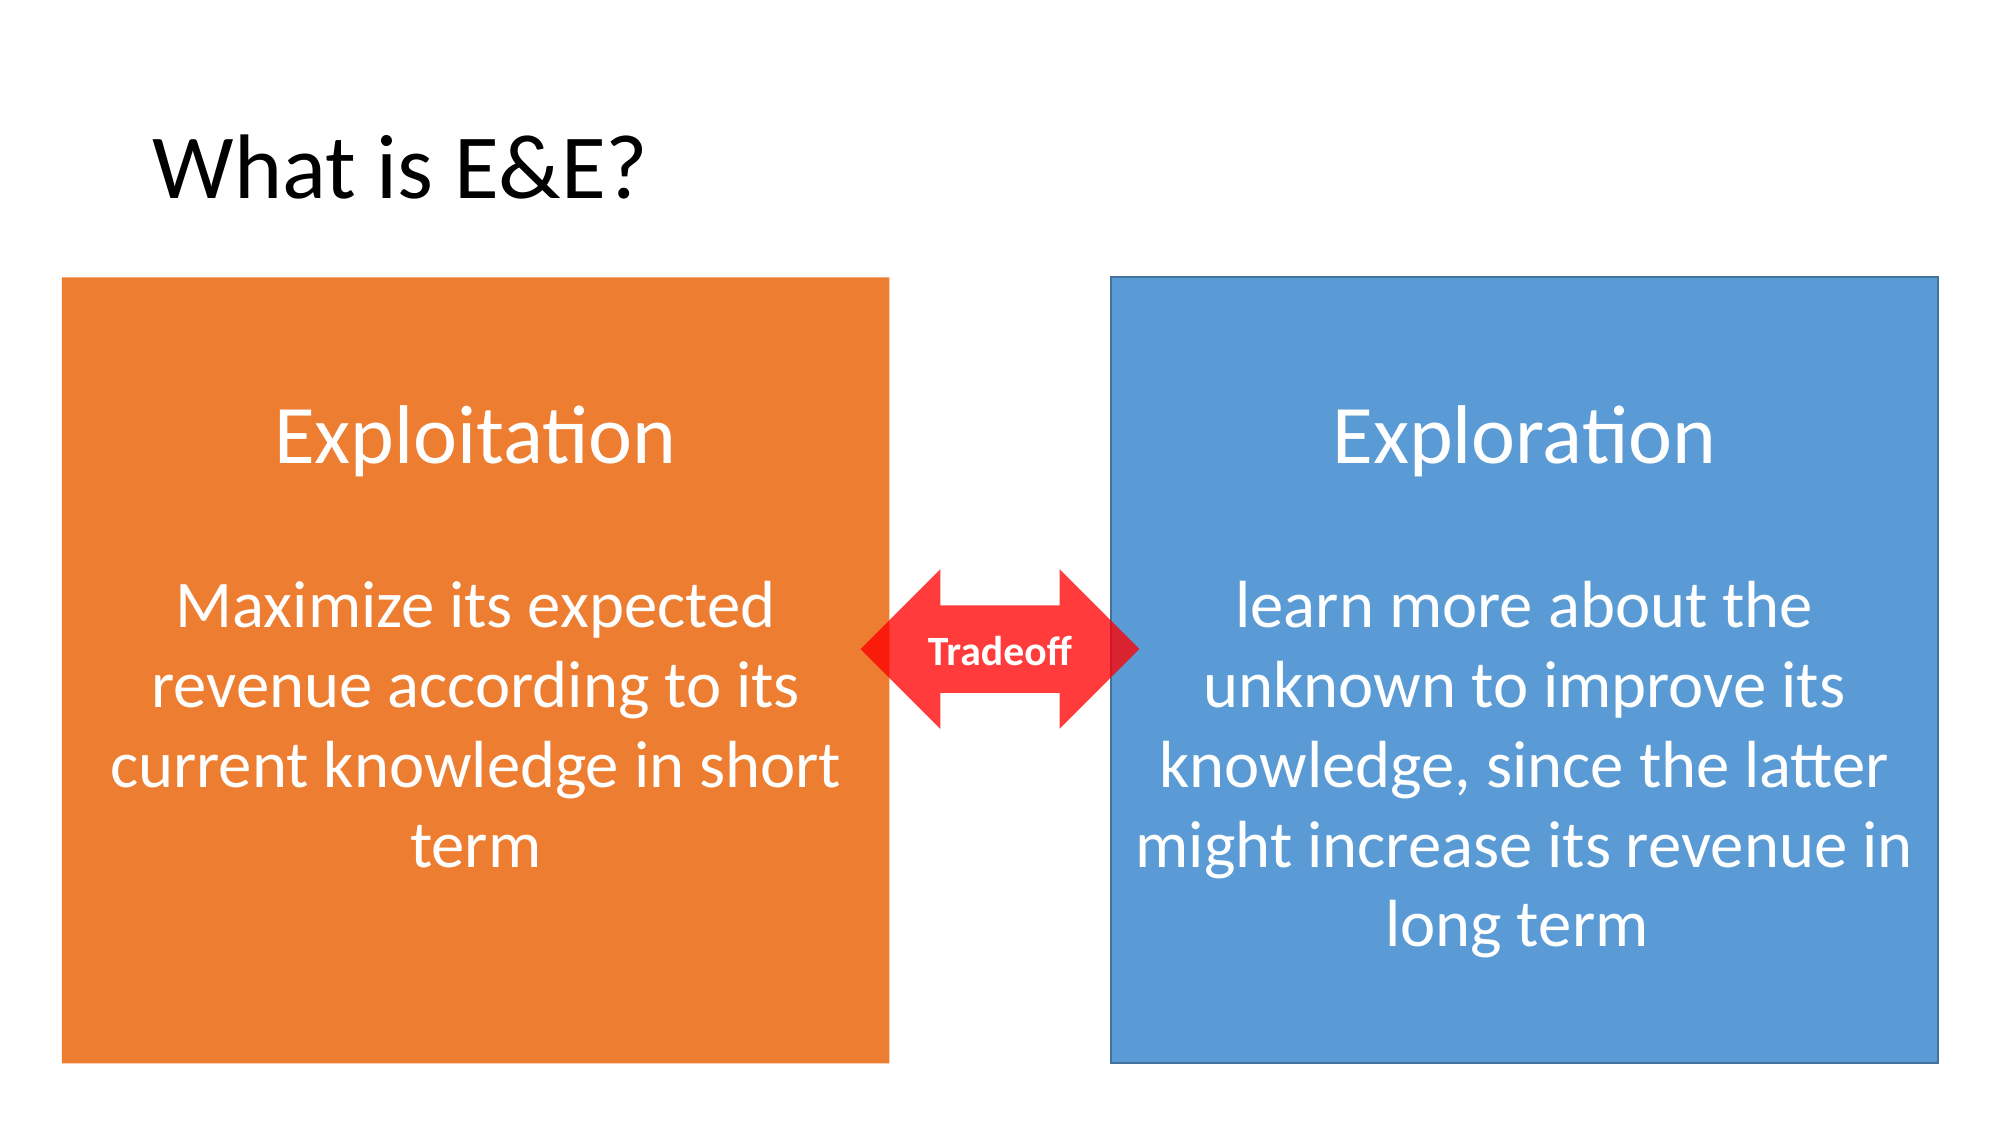

# What is E&E?
Exploitation

Maximize its expected revenue according to its current knowledge in short term

Exploration

learn more about the unknown to improve its knowledge, since the latter might increase its revenue in long term
Tradeoff